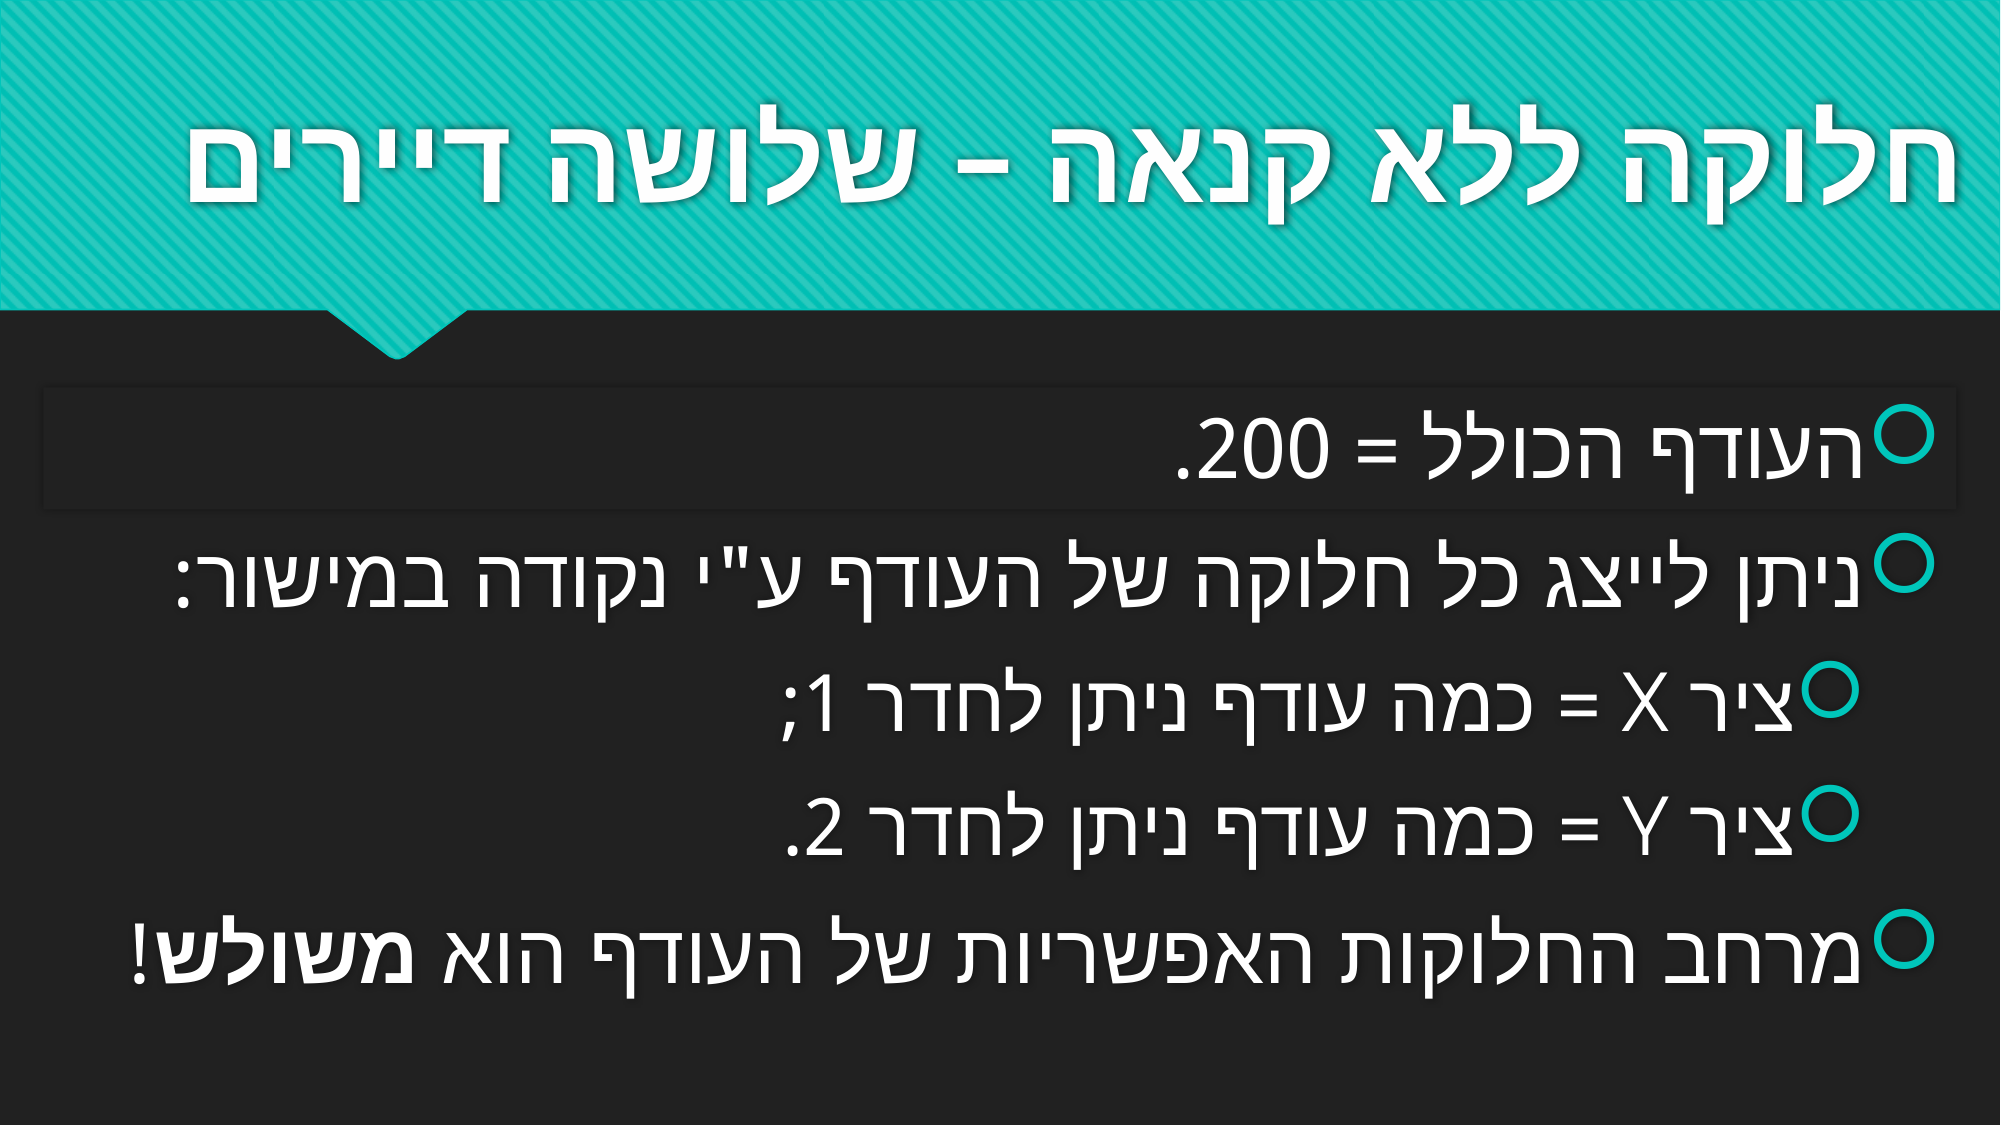

# חלוקה ללא קנאה – שלושה דיירים

העודף הכולל = 200.
ניתן לייצג כל חלוקה של העודף ע"י נקודה במישור:
ציר X = כמה עודף ניתן לחדר 1;
ציר Y = כמה עודף ניתן לחדר 2.
מרחב החלוקות האפשריות של העודף הוא משולש!